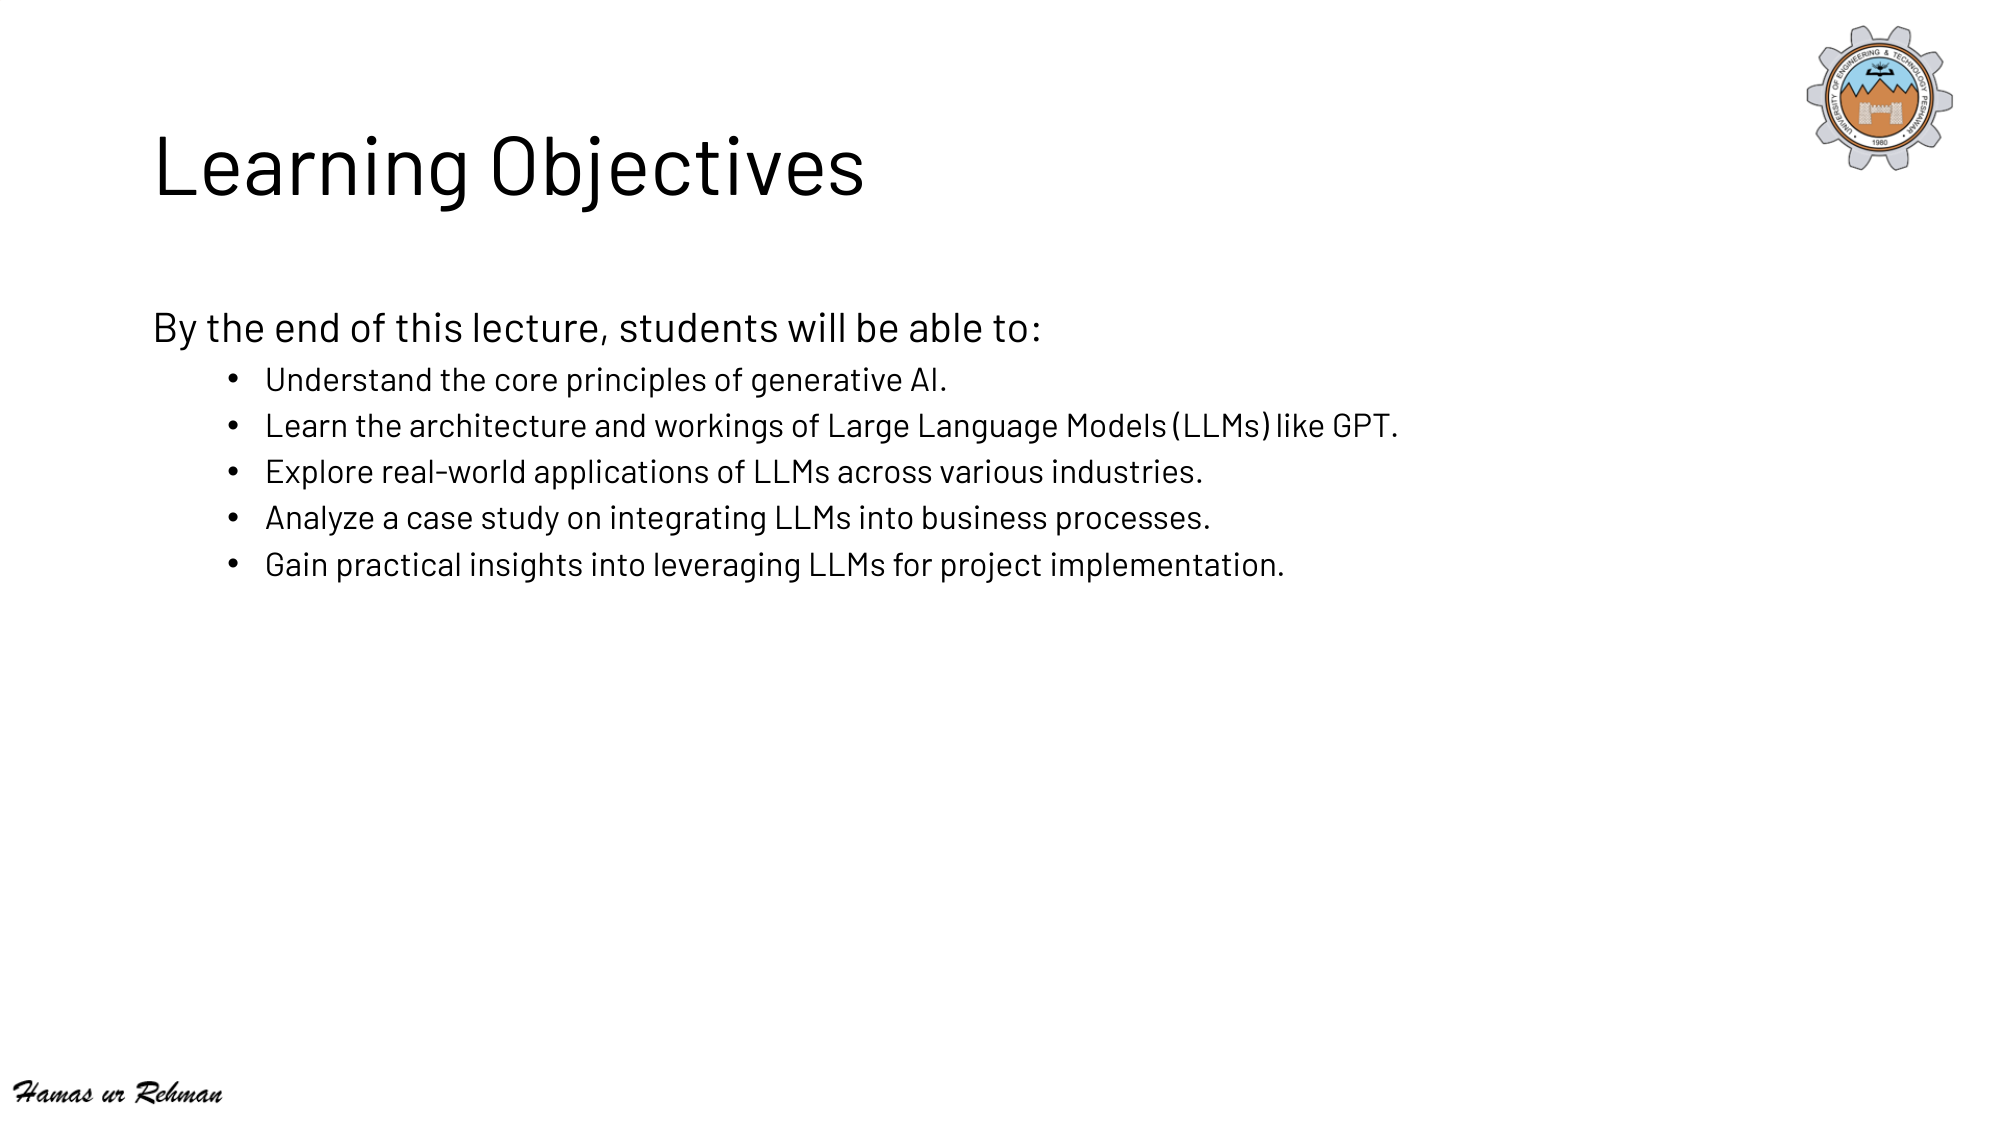

# Learning Objectives
By the end of this lecture, students will be able to:
Understand the core principles of generative AI.
Learn the architecture and workings of Large Language Models (LLMs) like GPT.
Explore real-world applications of LLMs across various industries.
Analyze a case study on integrating LLMs into business processes.
Gain practical insights into leveraging LLMs for project implementation.